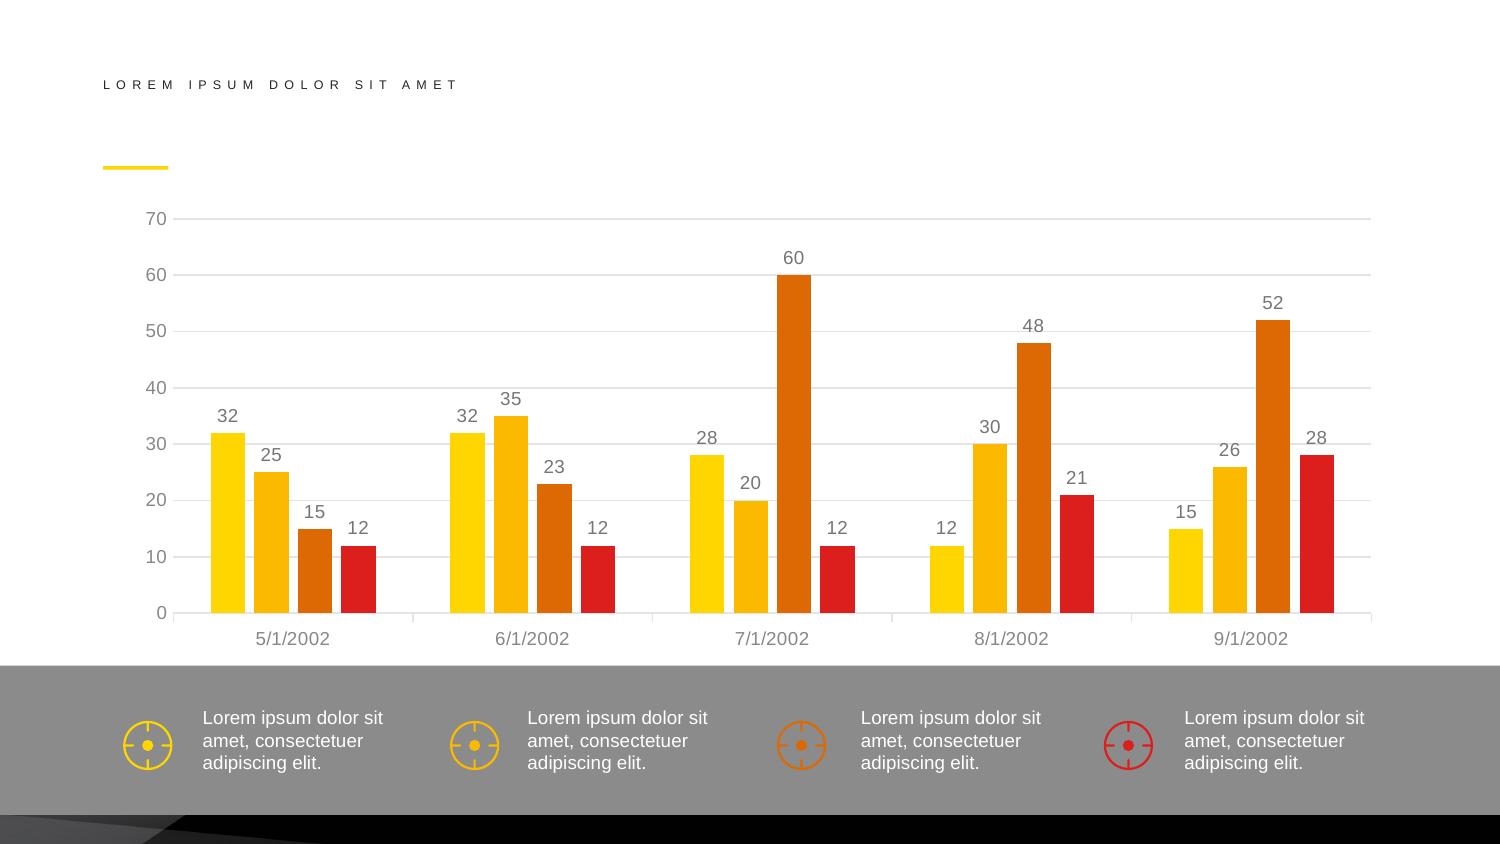

LOREM IPSUM DOLOR SIT AMET
#

### Chart

| Category | Series 1 | Series 12 | Series 13 | Series 2 |
|---|---|---|---|---|
| 37377.0 | 32.0 | 25.0 | 15.0 | 12.0 |
| 37408.0 | 32.0 | 35.0 | 23.0 | 12.0 |
| 37438.0 | 28.0 | 20.0 | 60.0 | 12.0 |
| 37469.0 | 12.0 | 30.0 | 48.0 | 21.0 |
| 37500.0 | 15.0 | 26.0 | 52.0 | 28.0 |
Lorem ipsum dolor sit amet, consectetuer adipiscing elit.
Lorem ipsum dolor sit amet, consectetuer adipiscing elit.
Lorem ipsum dolor sit amet, consectetuer adipiscing elit.
Lorem ipsum dolor sit amet, consectetuer adipiscing elit.